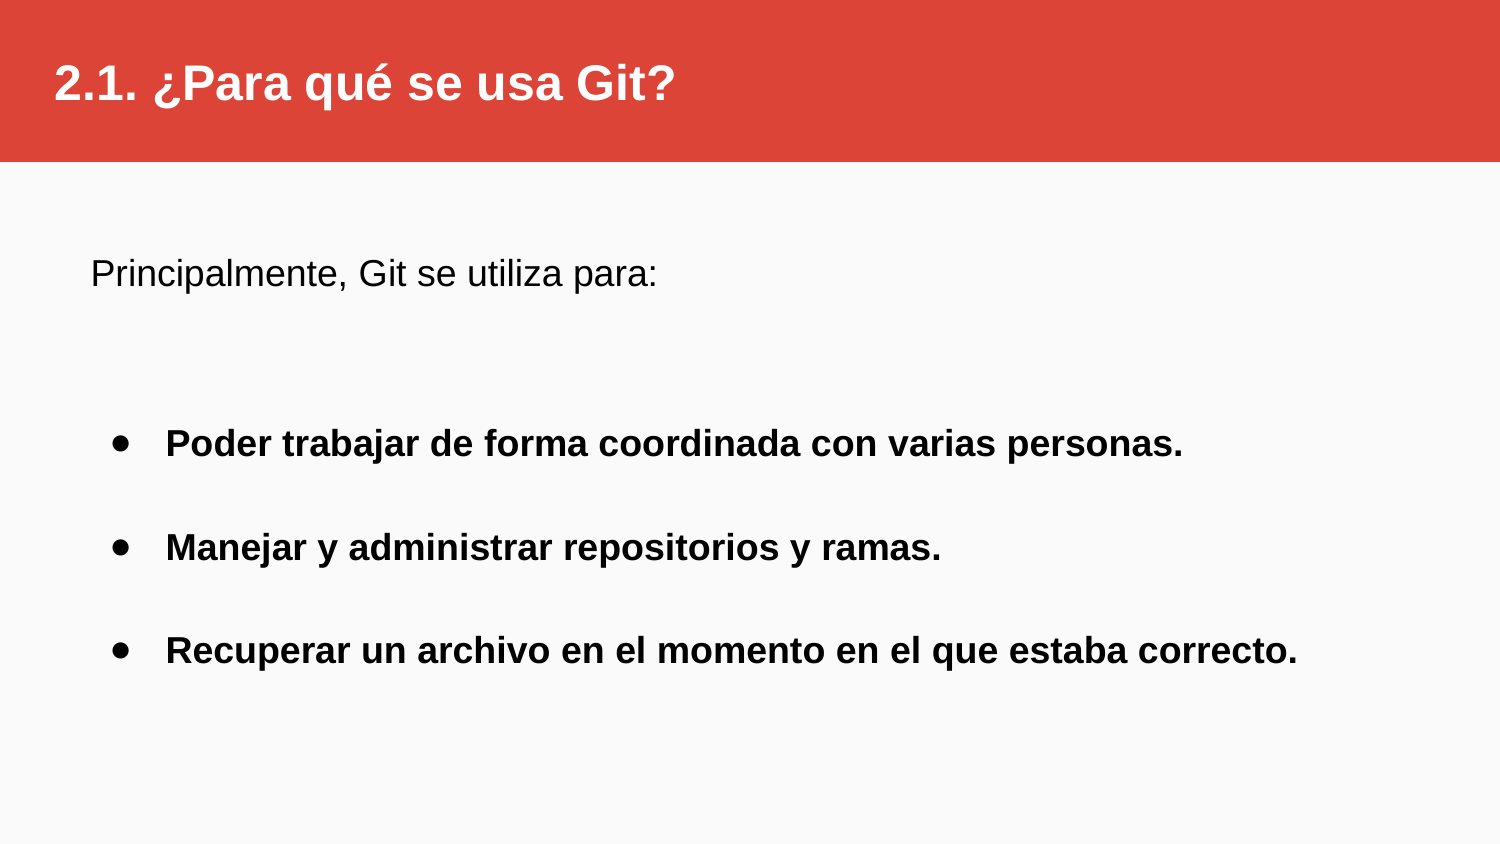

# Segundo argumento
2.1. ¿Para qué se usa Git?
Principalmente, Git se utiliza para:

Poder trabajar de forma coordinada con varias personas.

Manejar y administrar repositorios y ramas.

Recuperar un archivo en el momento en el que estaba correcto.